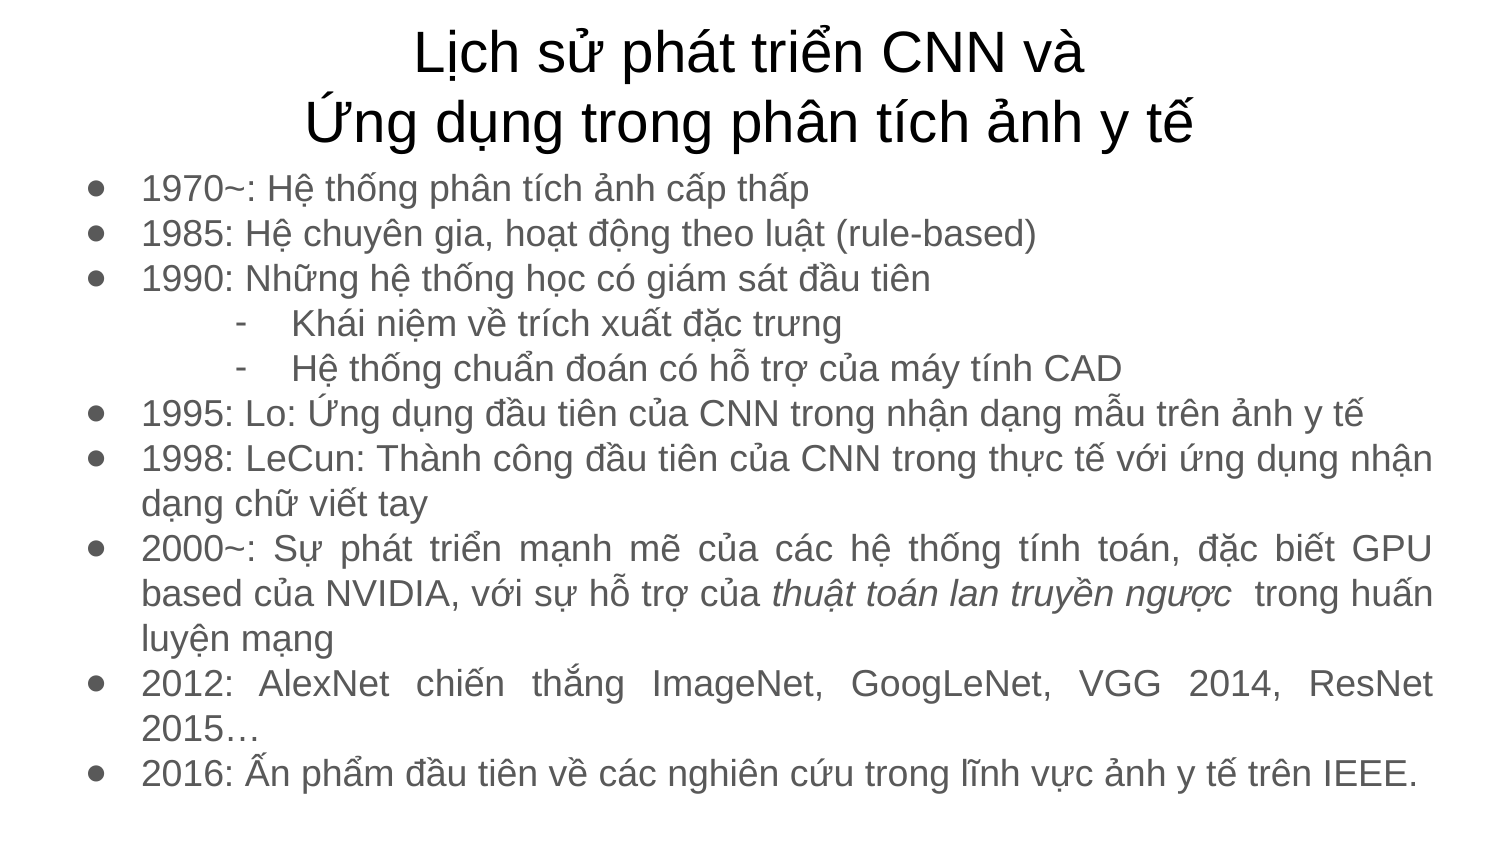

# Lịch sử phát triển CNN và
Ứng dụng trong phân tích ảnh y tế
1970~: Hệ thống phân tích ảnh cấp thấp
1985: Hệ chuyên gia, hoạt động theo luật (rule-based)
1990: Những hệ thống học có giám sát đầu tiên
Khái niệm về trích xuất đặc trưng
Hệ thống chuẩn đoán có hỗ trợ của máy tính CAD
1995: Lo: Ứng dụng đầu tiên của CNN trong nhận dạng mẫu trên ảnh y tế
1998: LeCun: Thành công đầu tiên của CNN trong thực tế với ứng dụng nhận dạng chữ viết tay
2000~: Sự phát triển mạnh mẽ của các hệ thống tính toán, đặc biết GPU based của NVIDIA, với sự hỗ trợ của thuật toán lan truyền ngược  trong huấn luyện mạng
2012: AlexNet chiến thắng ImageNet, GoogLeNet, VGG 2014, ResNet 2015…
2016: Ấn phẩm đầu tiên về các nghiên cứu trong lĩnh vực ảnh y tế trên IEEE.